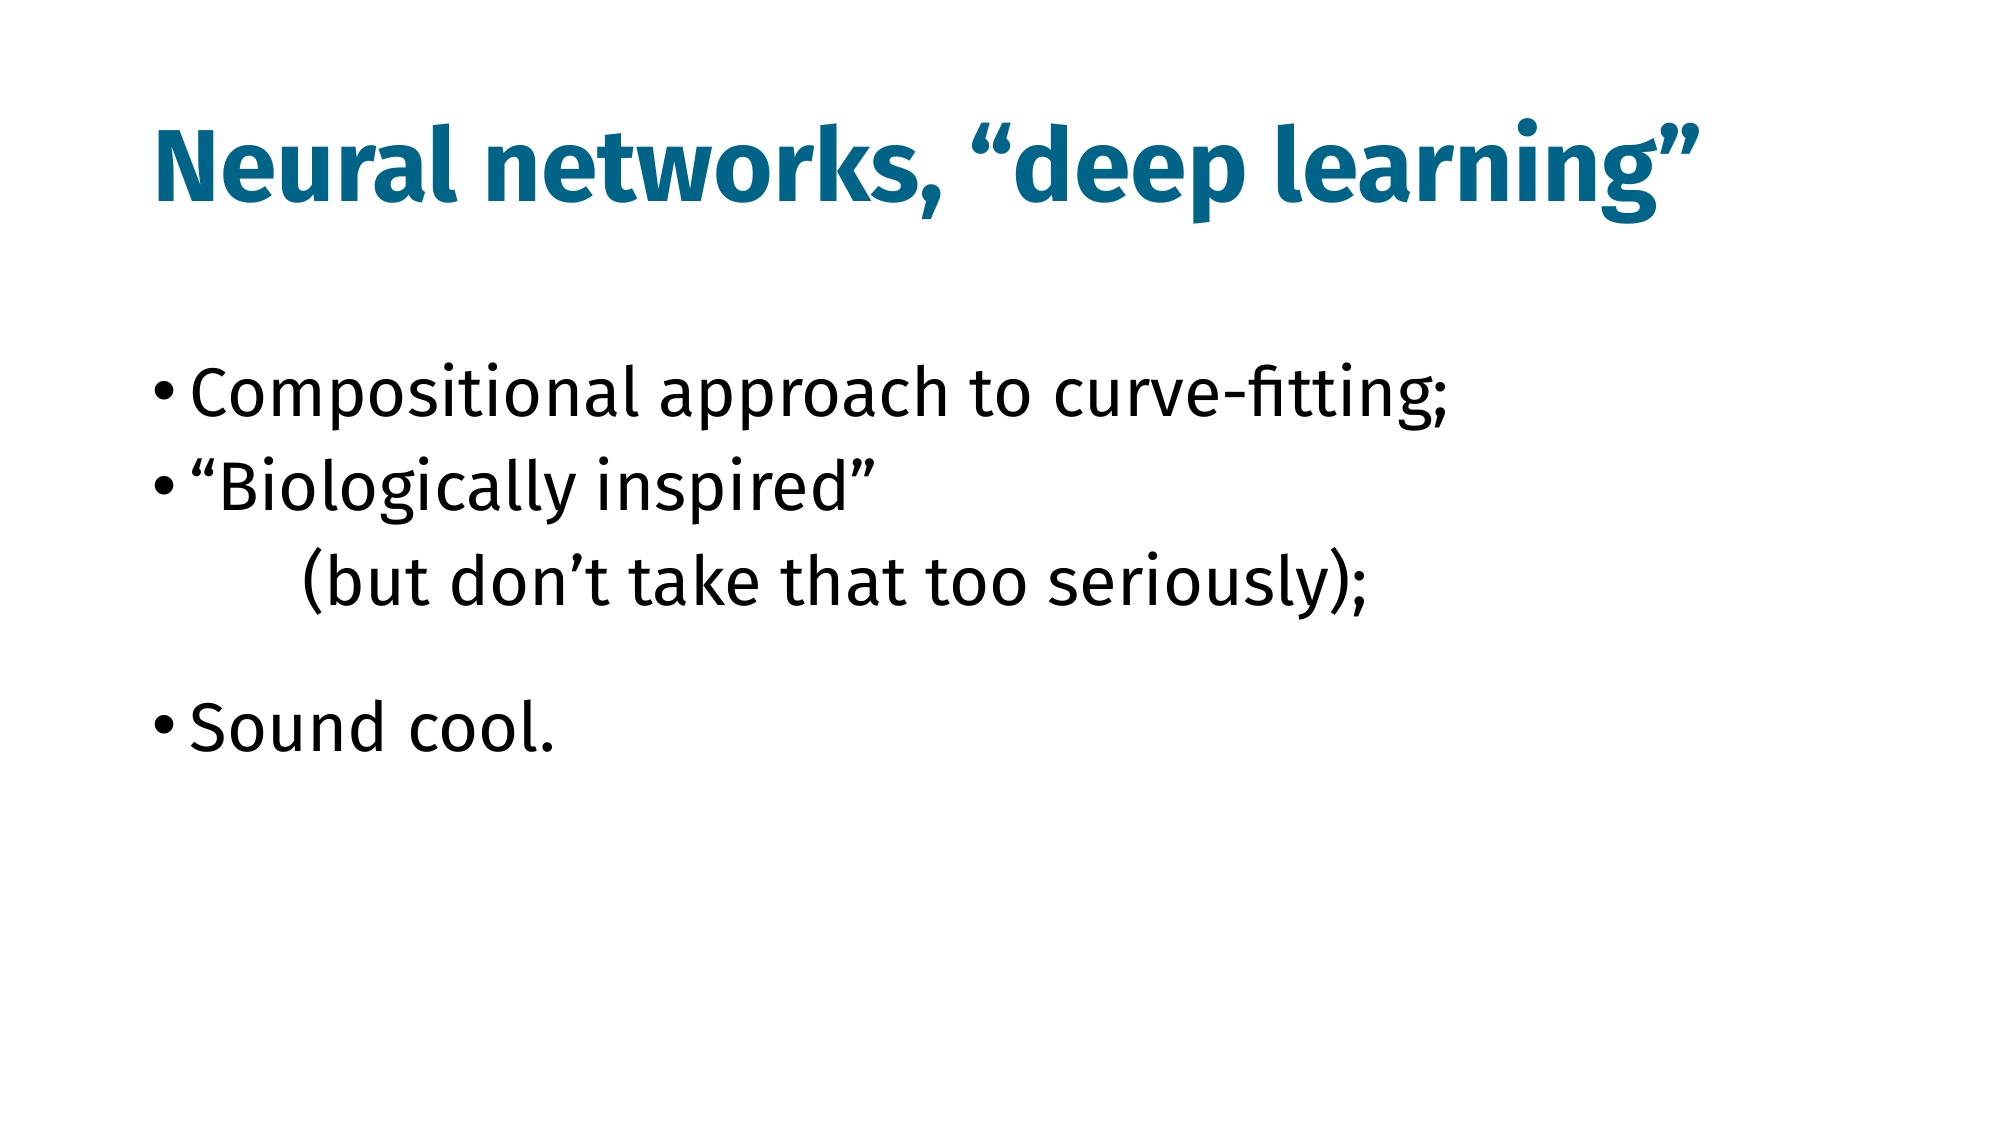

# Neural networks, “deep learning”
Compositional approach to curve-fitting;
“Biologically inspired”
	(but don’t take that too seriously);
Sound cool.